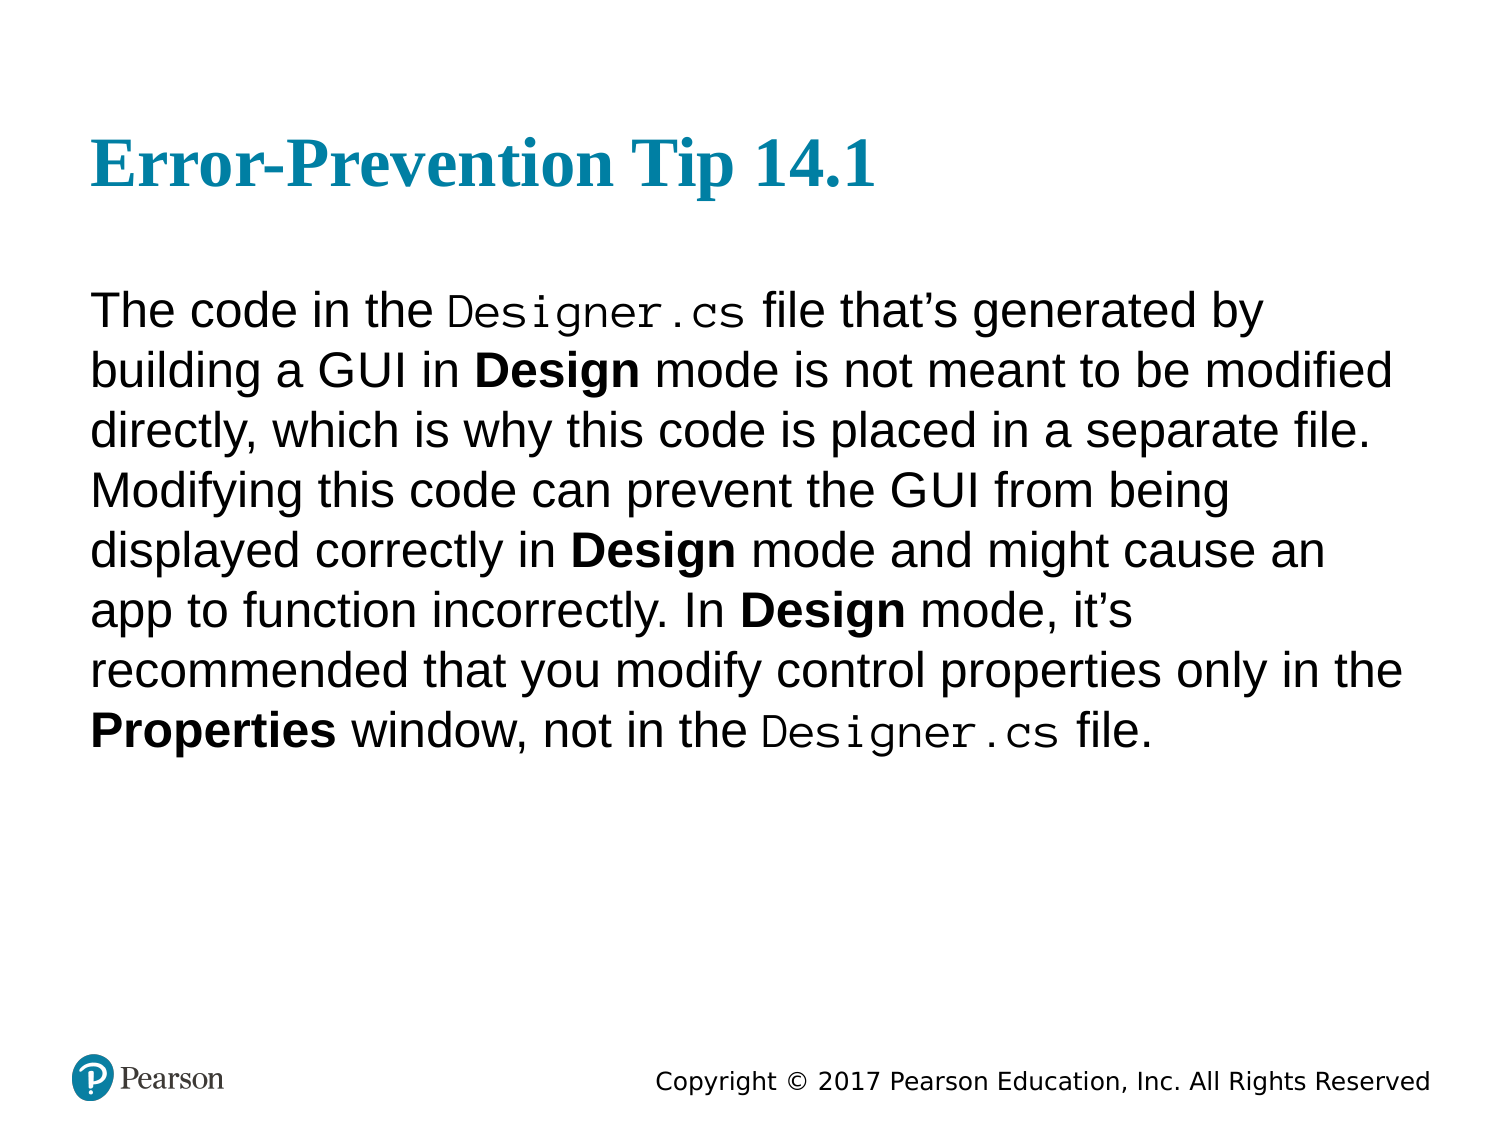

# Error-Prevention Tip 14.1
The code in the Designer.cs file that’s generated by building a G U I in Design mode is not meant to be modified directly, which is why this code is placed in a separate file. Modifying this code can prevent the G U I from being displayed correctly in Design mode and might cause an app to function incorrectly. In Design mode, it’s recommended that you modify control properties only in the Properties window, not in the Designer.cs file.